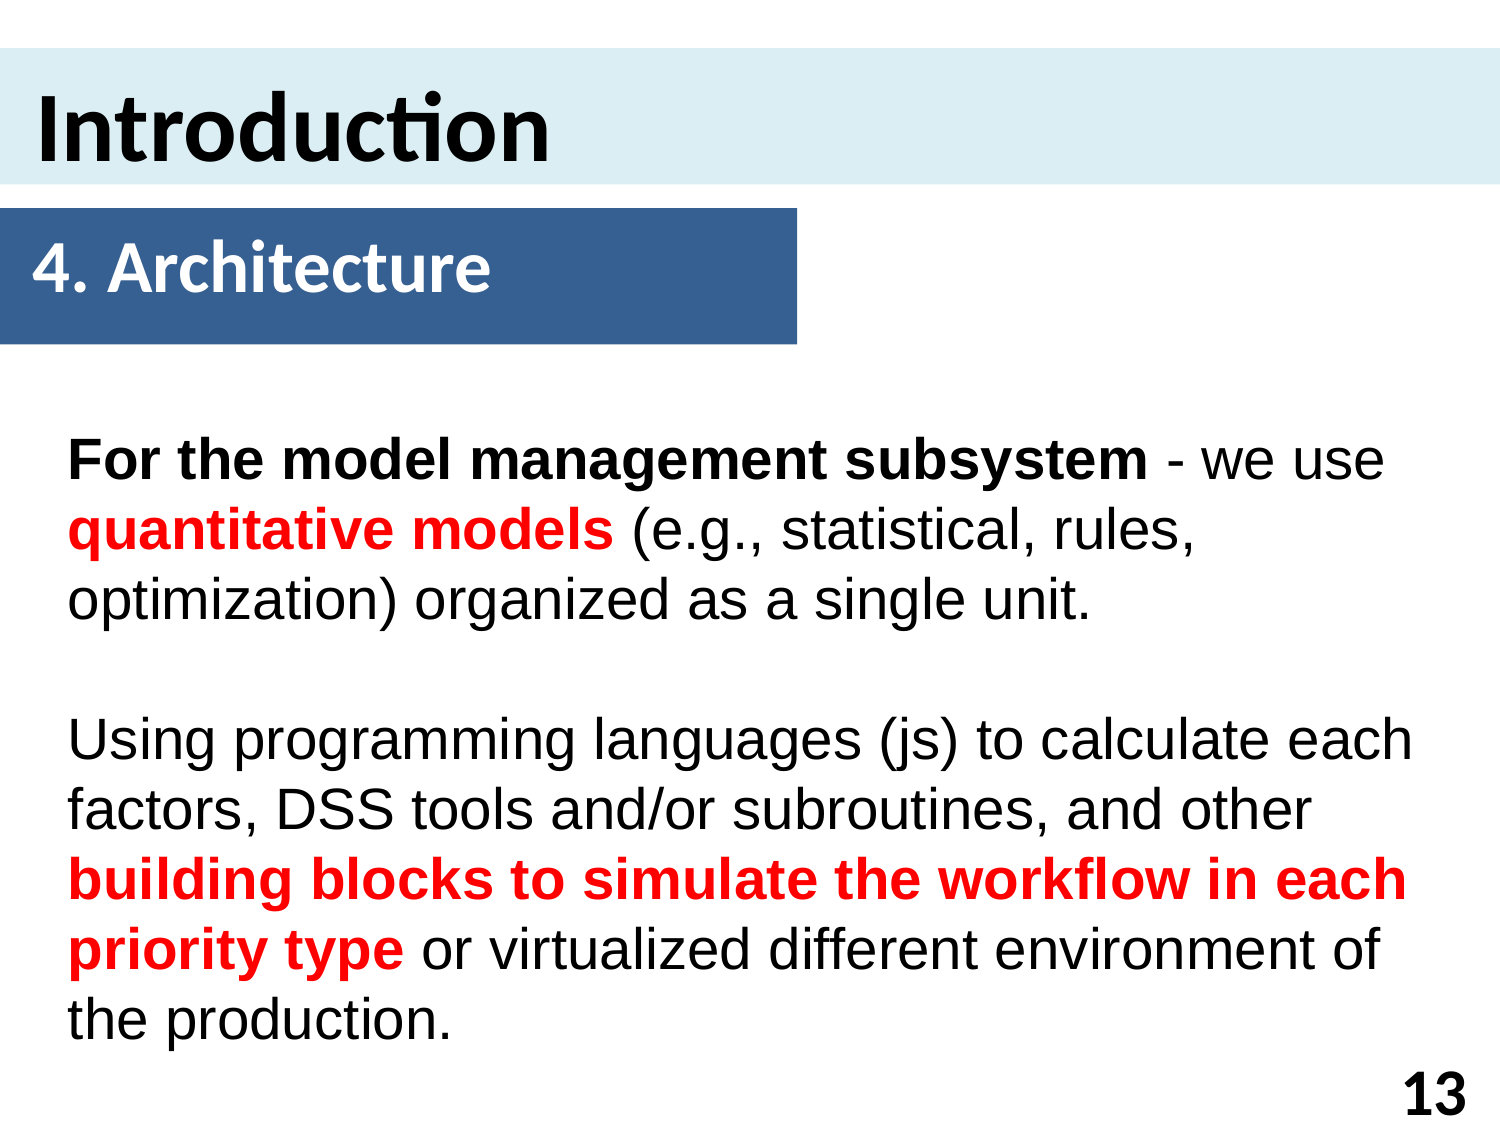

Introduction

4. Architecture
For the model management subsystem - we use quantitative models (e.g., statistical, rules, optimization) organized as a single unit.

Using programming languages (js) to calculate each factors, DSS tools and/or subroutines, and other building blocks to simulate the workflow in each priority type or virtualized different environment of the production.
13